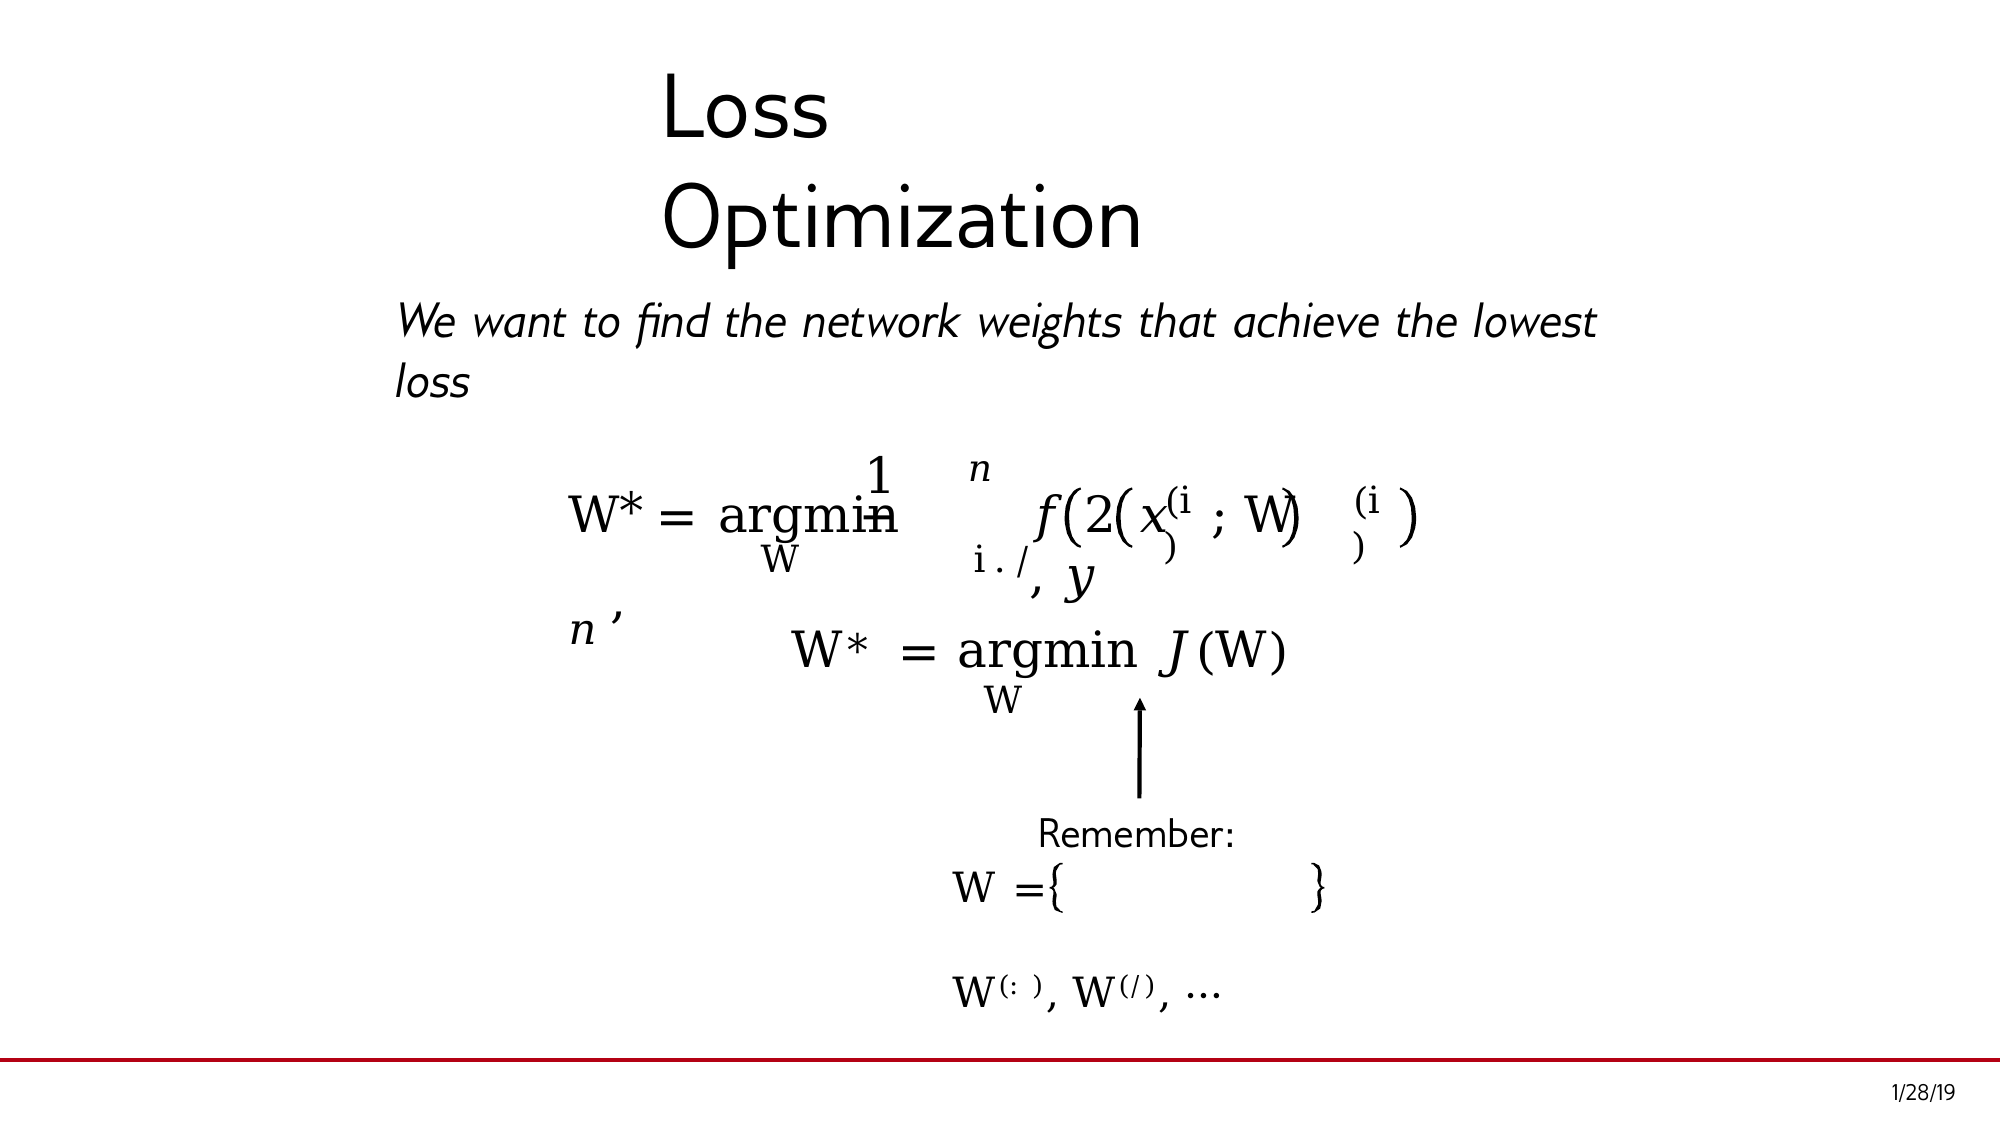

# Loss Optimization
We want to find the network weights that achieve the lowest loss
𝑛
1
∗
(i)
(i)
W	= argmin 𝑛 ,
𝑓	2	𝑥	; W	, 𝑦

W	i./

W∗  = argmin 𝐽(W)
W

Remember:
W =	W(:), W(/), ⋯

1/28/19